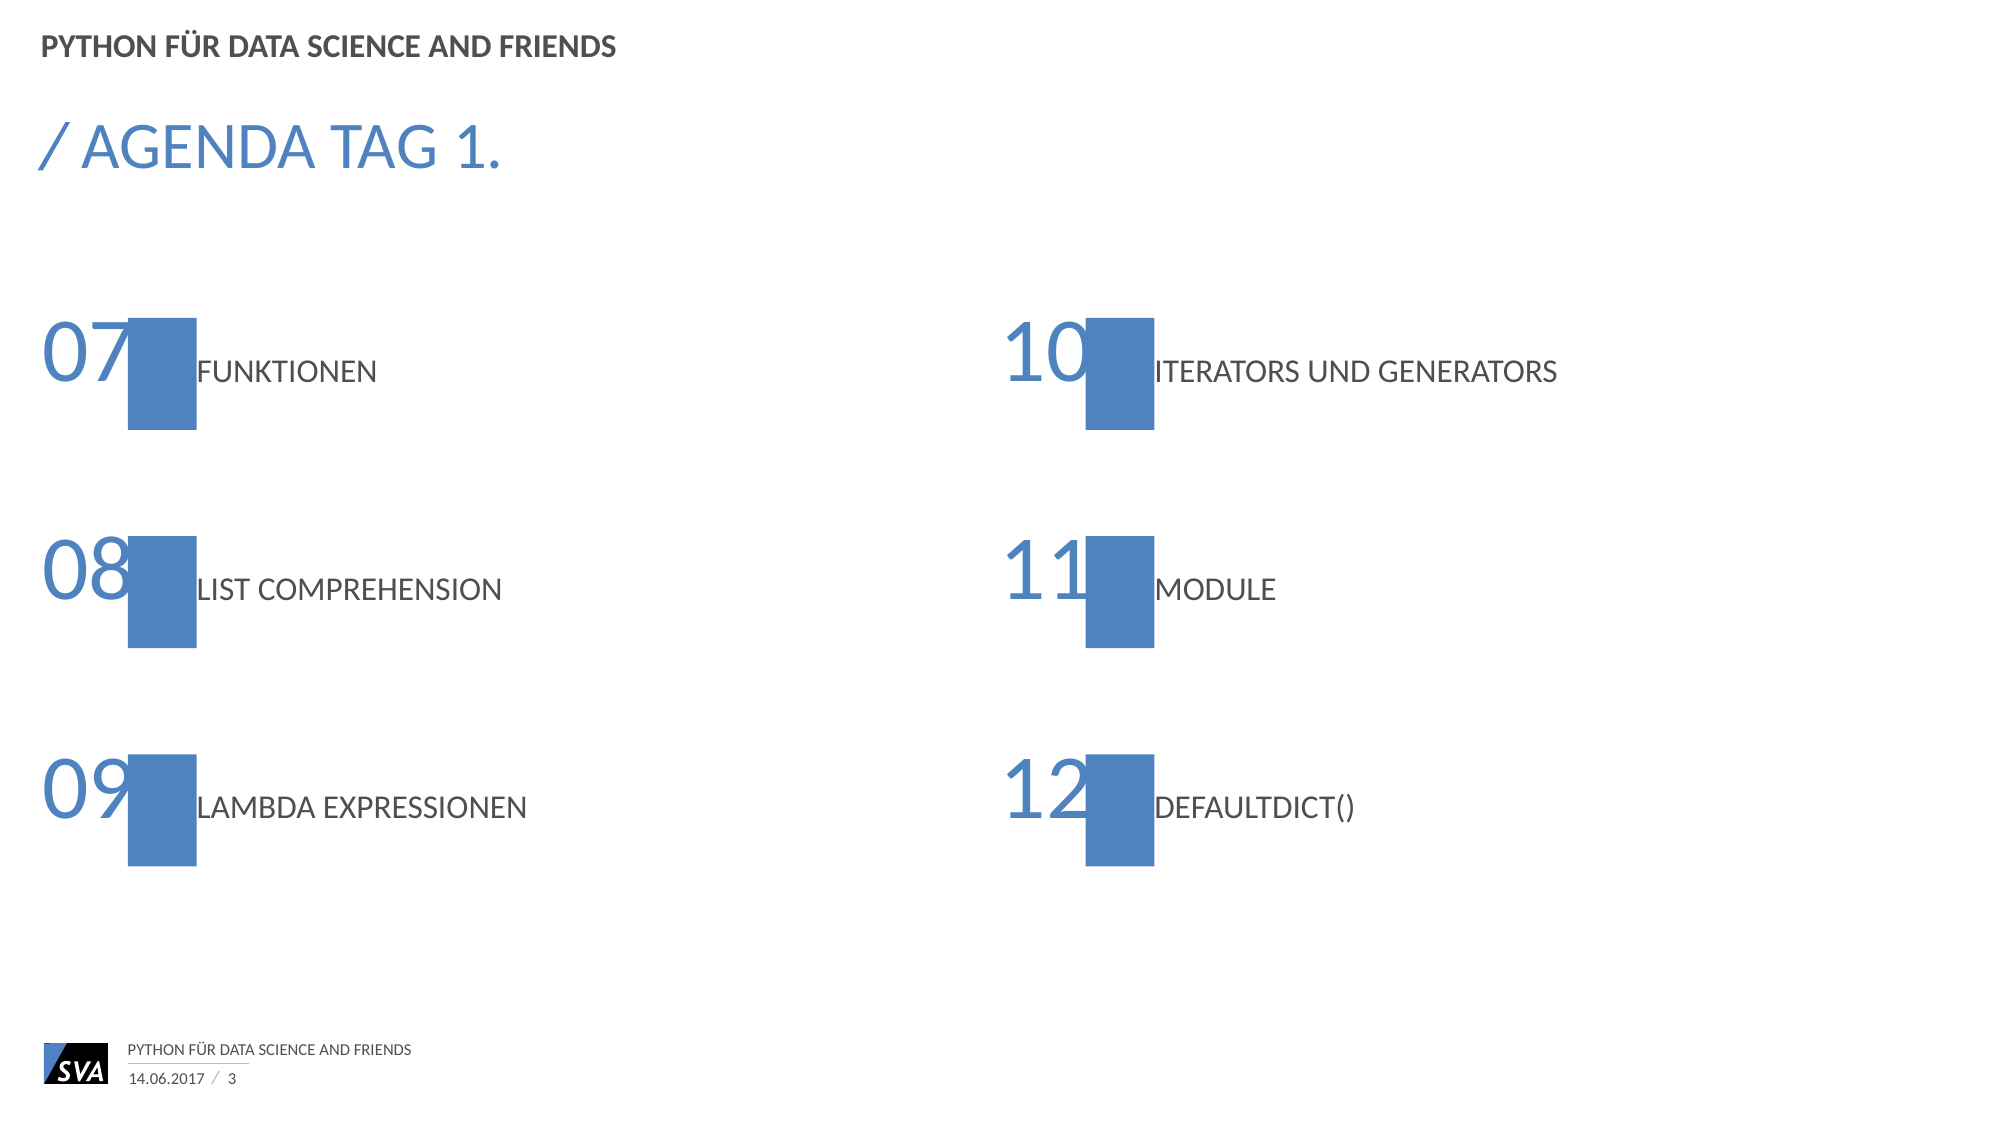

Python für Data Science and Friends

# Agenda Tag 1.
07
10

Funktionen
Iterators und Generators
08
11

List Comprehension

Module
09
12

Lambda Expressionen
defaultdict()

Python für Data Science and Friends
14.06.2017
3